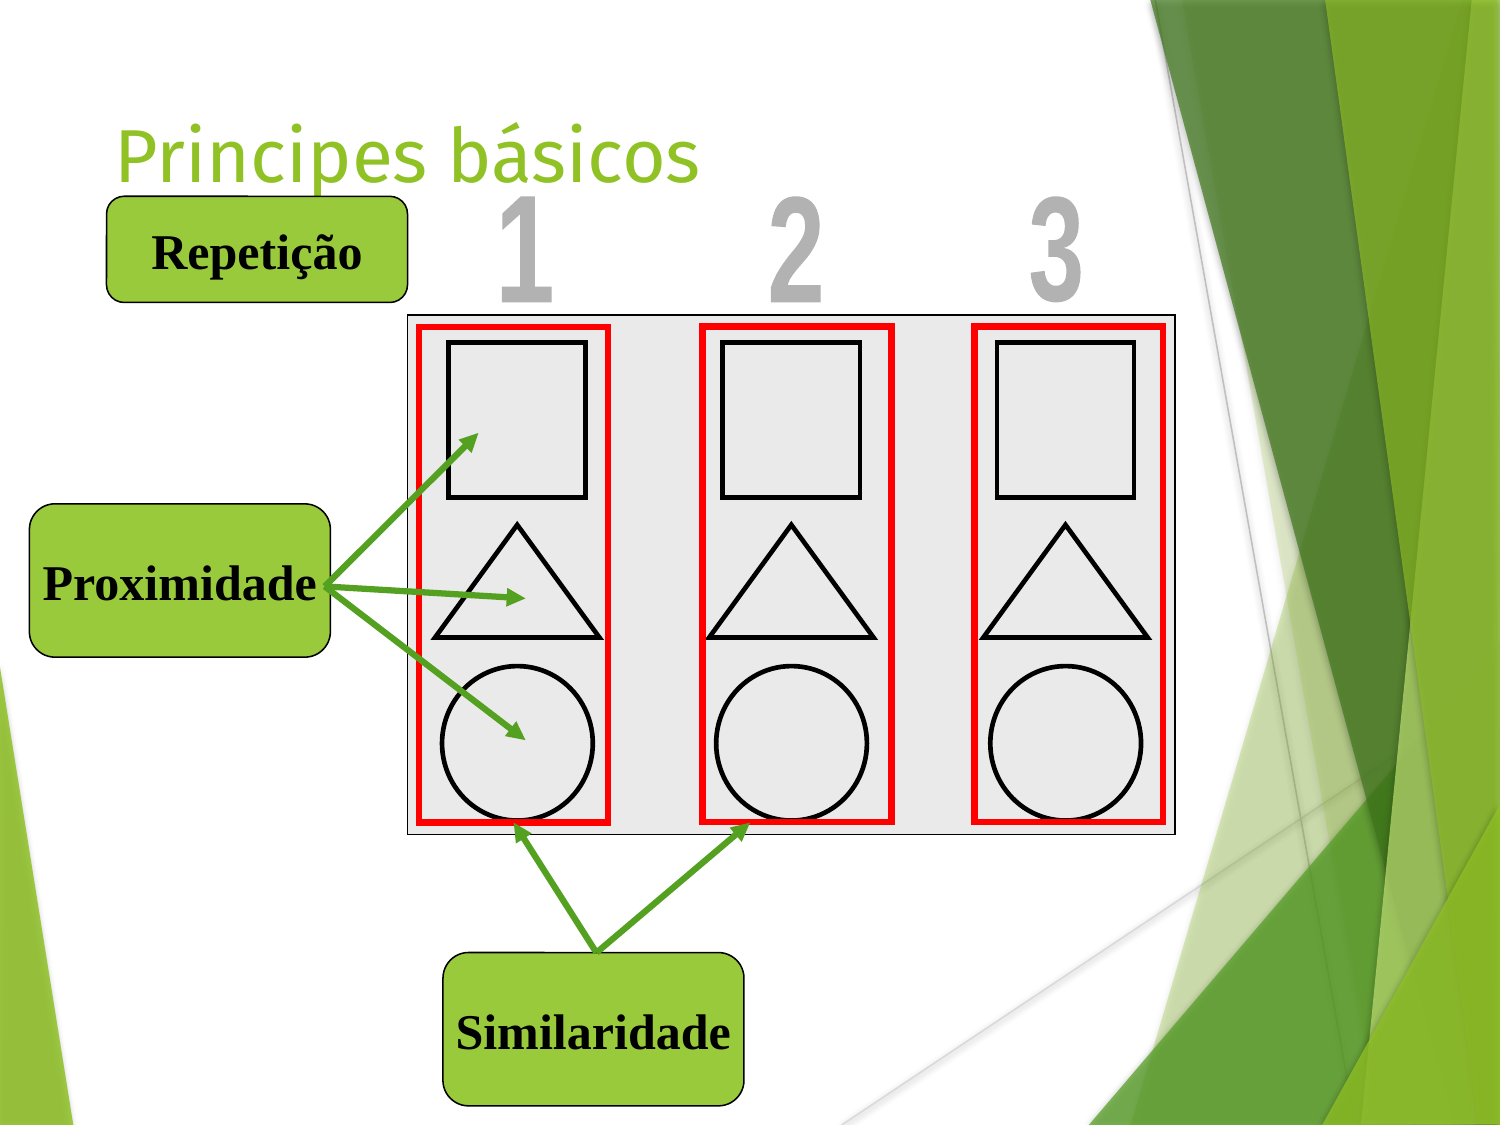

Principes básicos
Repetição
1
2
3

Proximidade

Similaridade